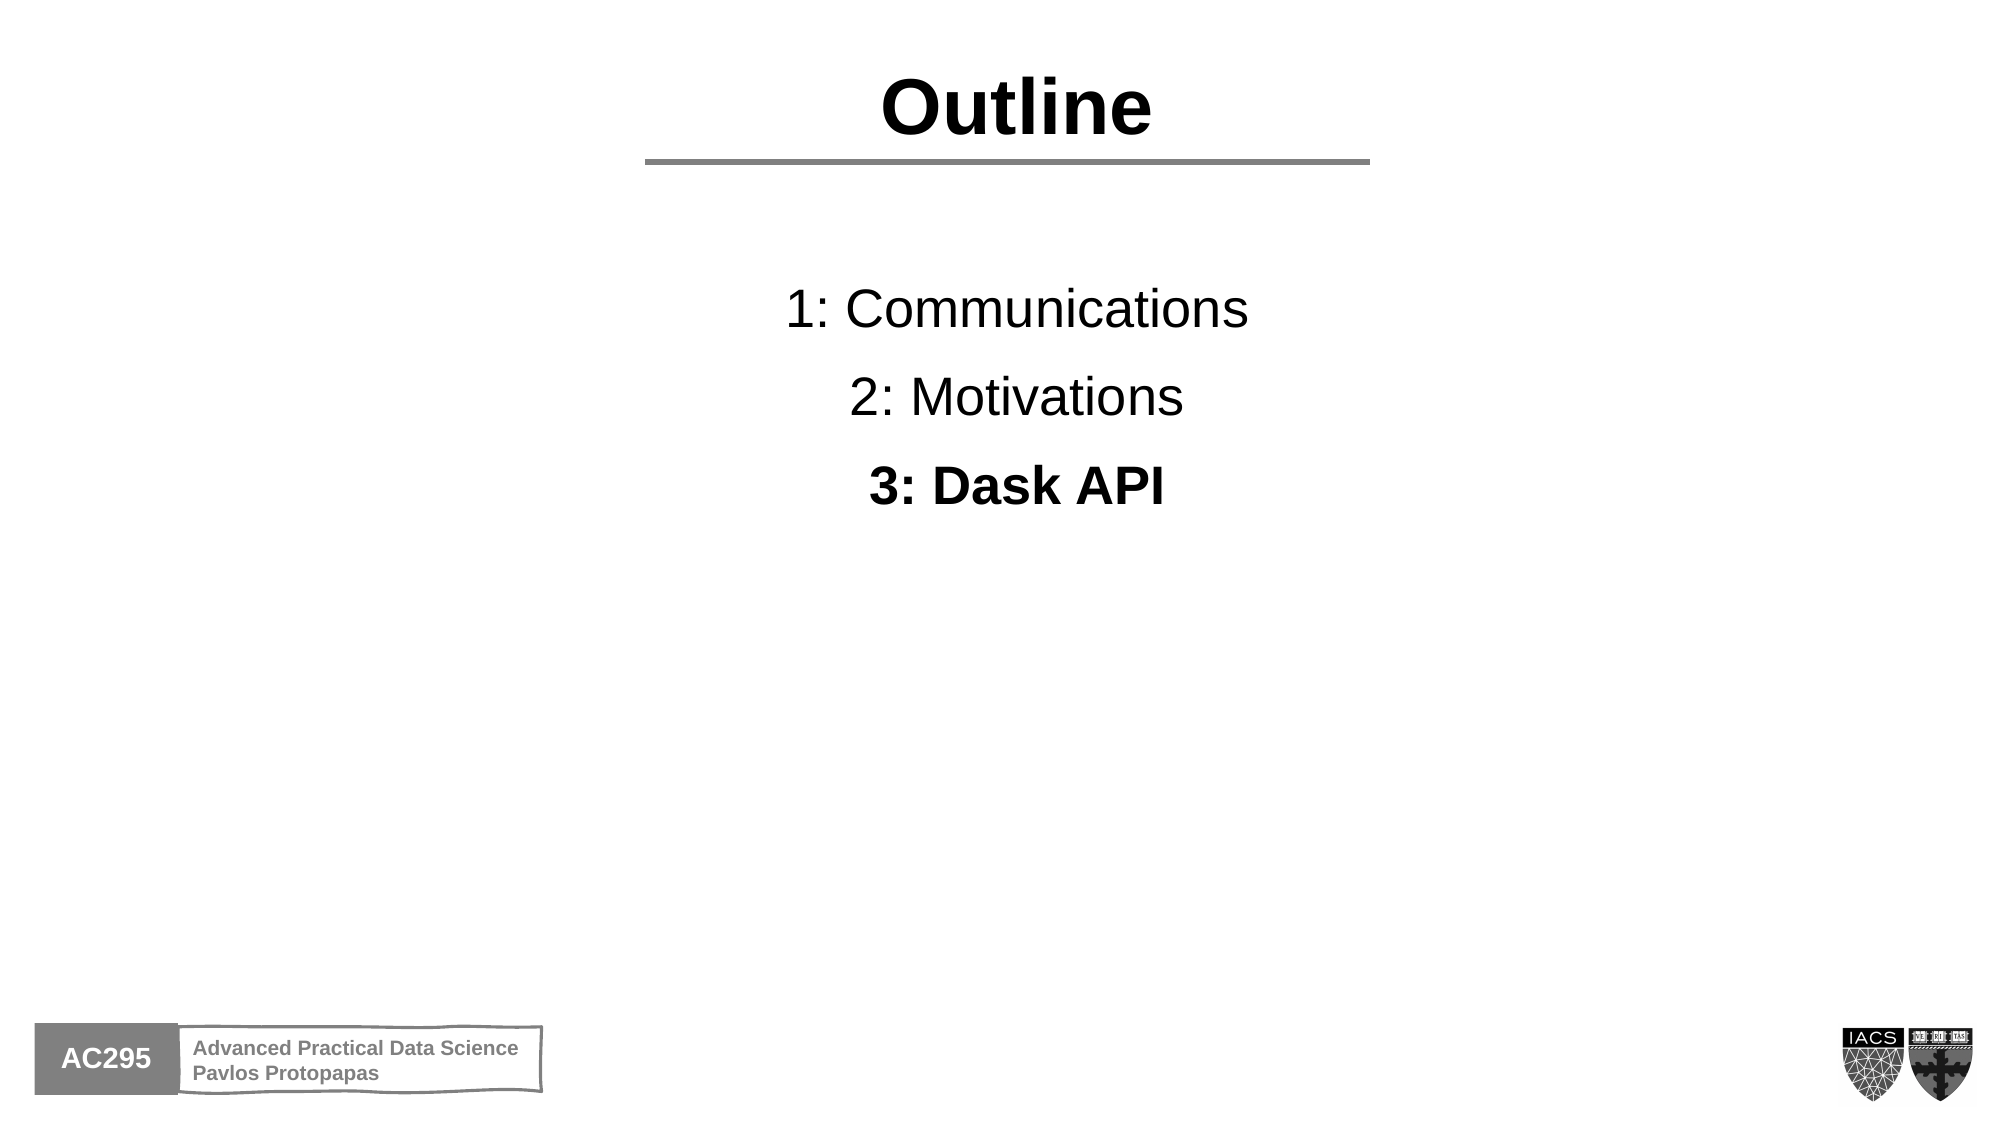

Outline
1: Communications
2: Motivations
3: Dask API